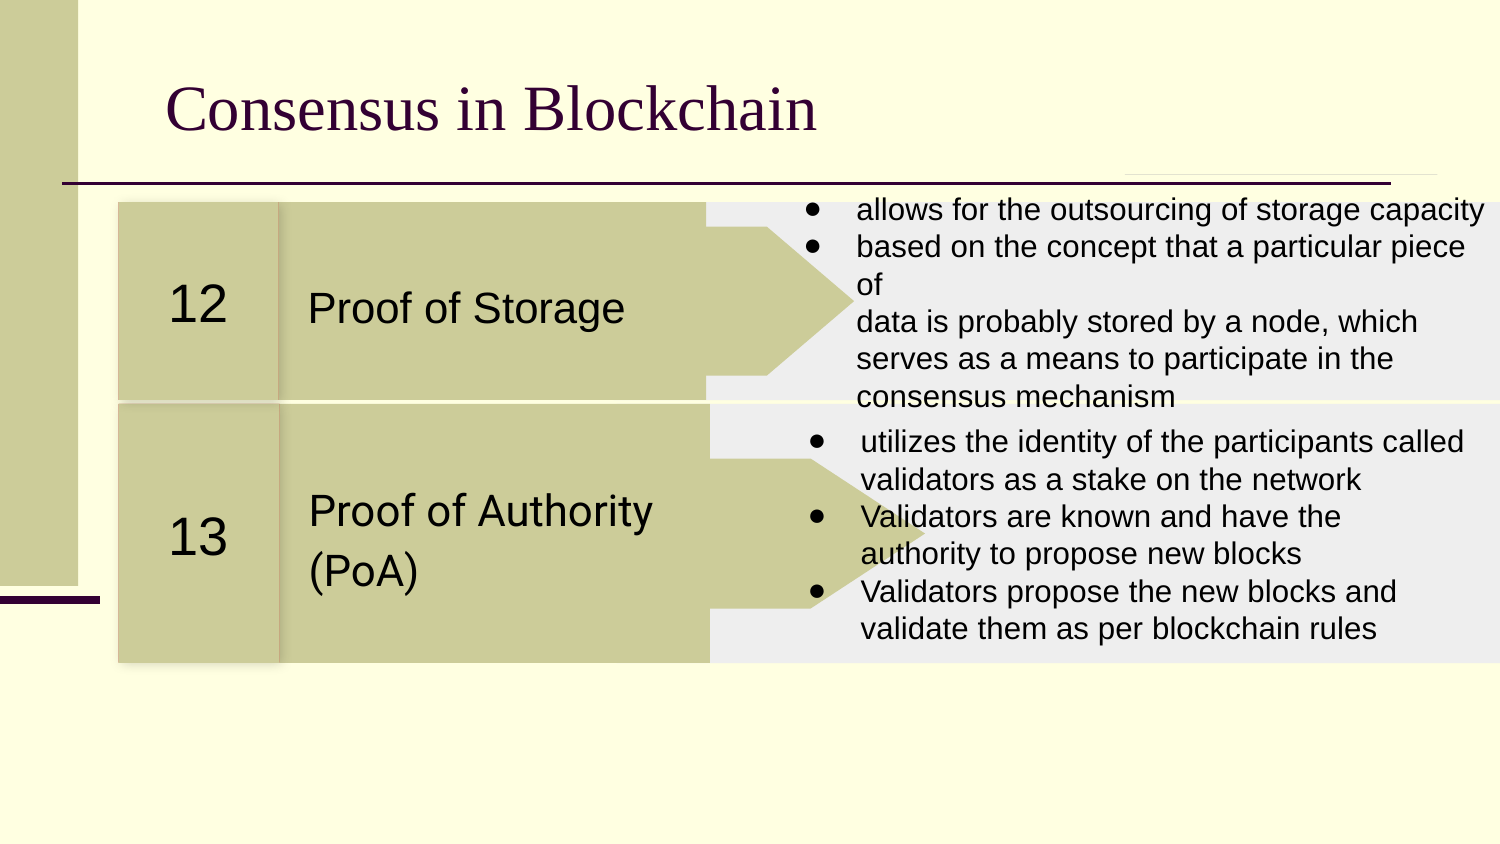

# Consensus in Blockchain

12

allows for the outsourcing of storage capacity
based on the concept that a particular piece of
data is probably stored by a node, which serves as a means to participate in the consensus mechanism
Proof of Storage

13

utilizes the identity of the participants called validators as a stake on the network
Validators are known and have the authority to propose new blocks
Validators propose the new blocks and validate them as per blockchain rules
Proof of Authority (PoA)